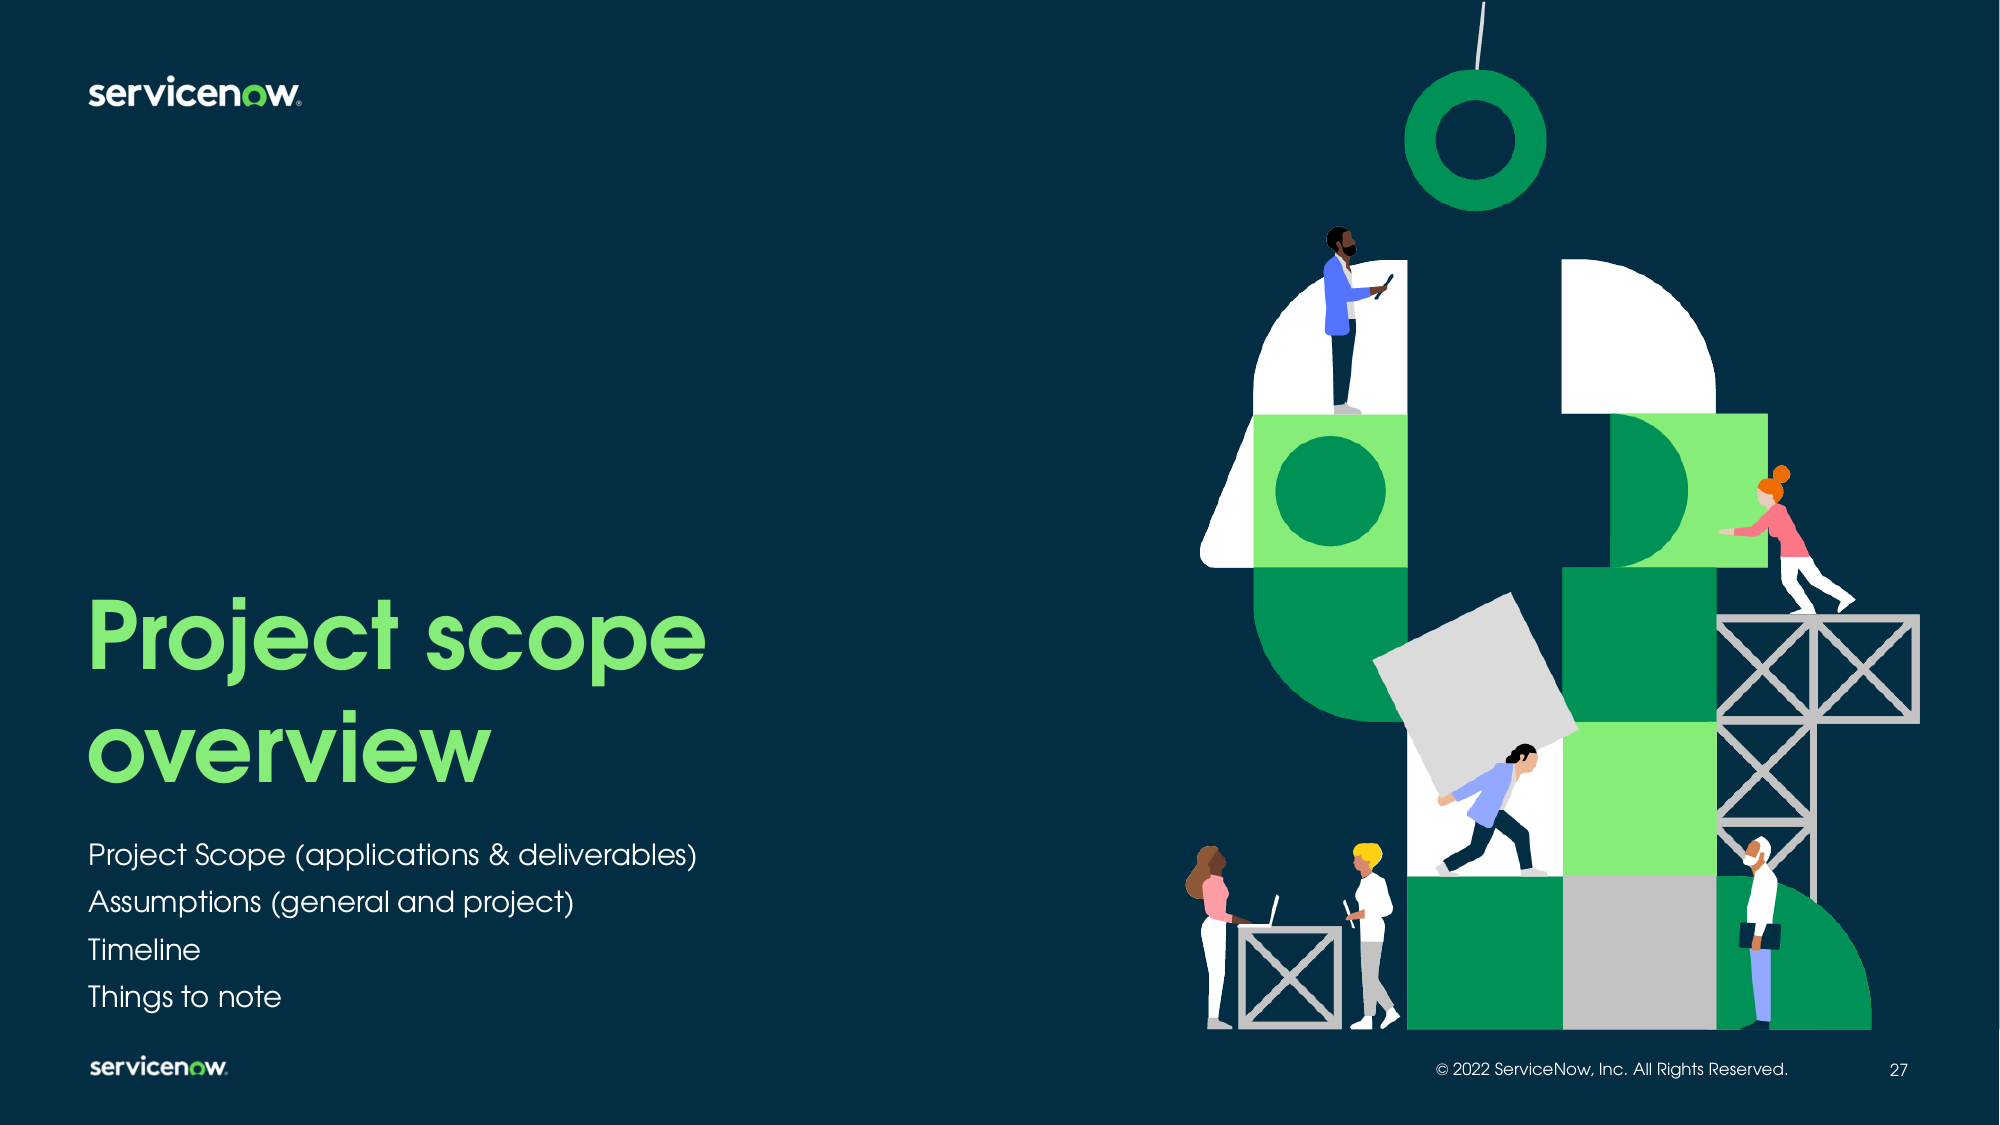

# Project scope overview
Project Scope (applications & deliverables)
Assumptions (general and project)
Timeline
Things to note